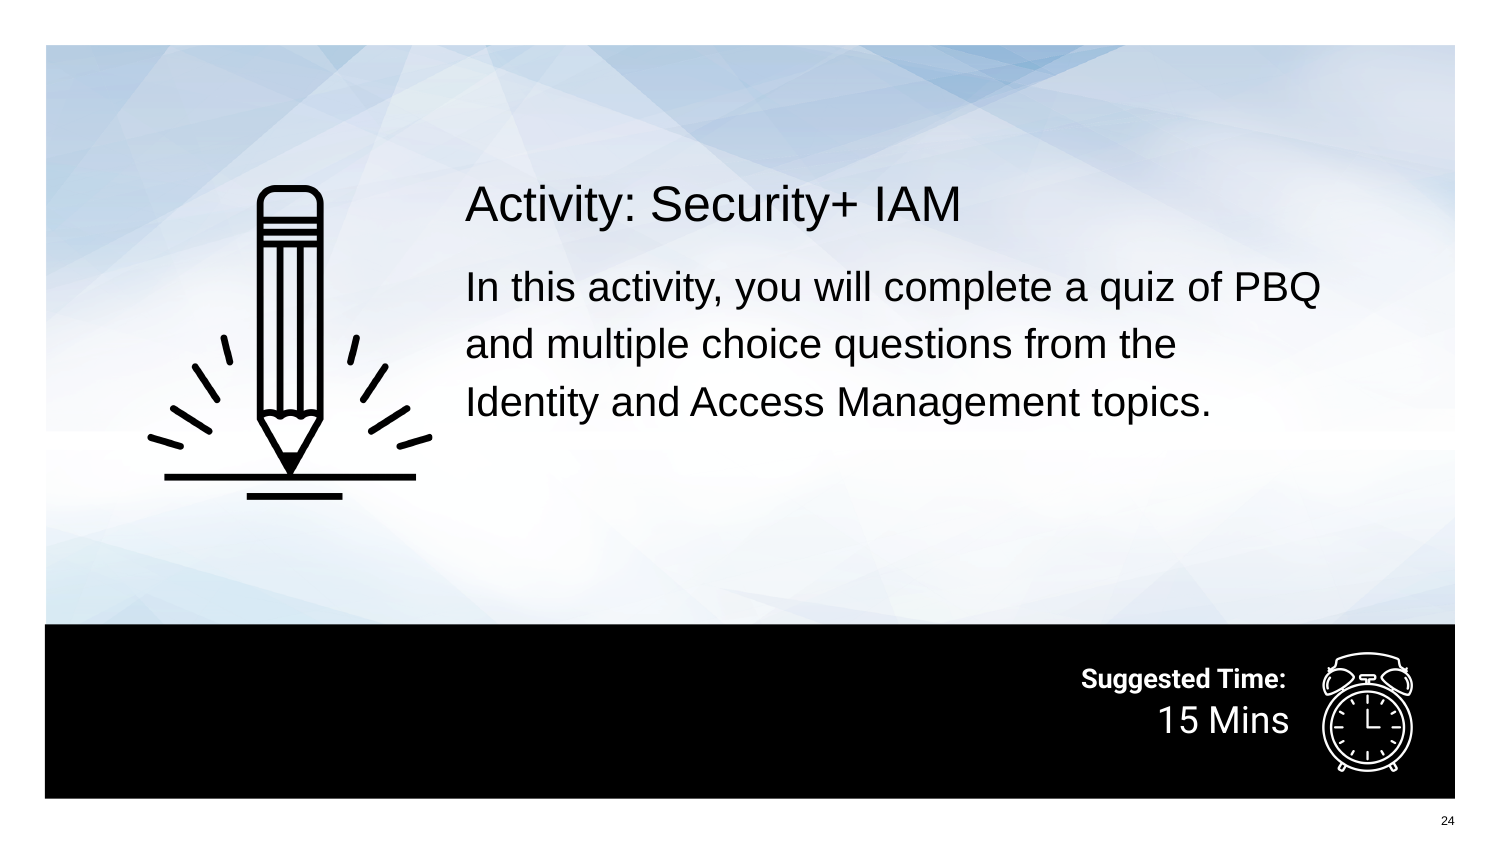

Activity: Security+ IAM
In this activity, you will complete a quiz of PBQ
and multiple choice questions from the
Identity and Access Management topics.

# 15 Mins
24